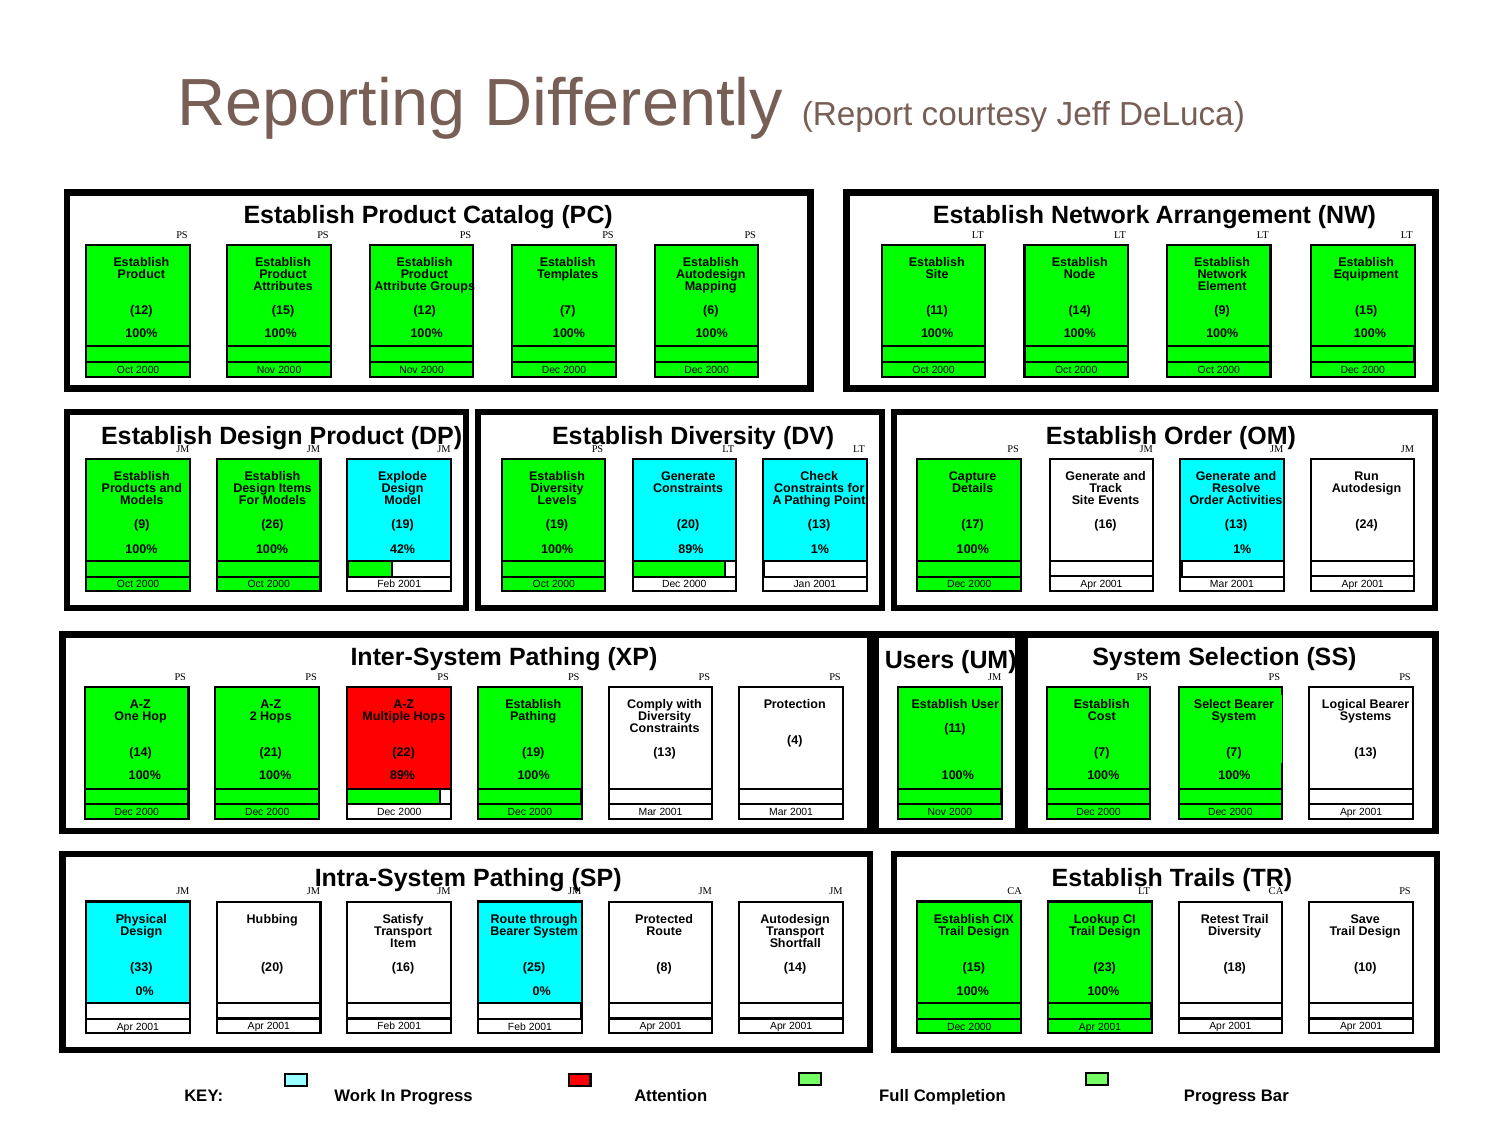

Reporting Differently (Report courtesy Jeff DeLuca)

Establish Product Catalog (PC)
Establish Network Arrangement (NW)

PS
PS
PS
PS
PS
LT
LT
LT
LT

Establish
Product

(12)
Establish
Product
Attributes

(15)
Establish
Product
Attribute Groups

(12)
Establish
Templates

(7)
Establish
Autodesign
Mapping

(6)
Establish
Site

(11)
Establish
Node

(14)
Establish
Network
Element

(9)
Establish
Equipment

(15)
100%
100%
100%
100%
100%
100%
100%
100%
100%

Oct 2000
Nov 2000
Nov 2000
Dec 2000
Dec 2000
Oct 2000
Oct 2000
Oct 2000
Dec 2000

Establish Design Product (DP)

Establish Diversity (DV)

Establish Order (OM)
JM
JM
JM
PS
LT
LT
PS
JM

Generate and
Track
Site Events

(16)

Apr 2001
JM
JM

Run
Autodesign

(24)

Apr 2001

Establish
Products and
Models

(9)
Establish
Design Items
For Models

(26)
Explode
Design
Model

(19)
Establish
Diversity
Levels

(19)
Generate
Constraints

(20)
Check
Constraints for
A Pathing Point

(13)
Capture
Details

(17)
Generate and
Resolve
Order Activities

(13)
100%
100%
42%
100%
89%
1%
100%
1%

Oct 2000
Oct 2000
Feb 2001
Oct 2000
Dec 2000
Jan 2001
Dec 2000
Mar 2001
Inter-System Pathing (XP)
System Selection (SS)

Users (UM)
PS
PS
PS
PS
PS

Comply with
Diversity
Constraints

(13)

Mar 2001
PS

Protection

(4)

Mar 2001
JM
PS
PS
PS

Logical Bearer
Systems

(13)

Apr 2001

A-Z
One Hop

(14)
A-Z
2 Hops

(21)
A-Z
Multiple Hops

(22)
Establish
Pathing

(19)
Establish User

(11)
Establish
Cost

(7)
Select Bearer
System

(7)
100%
100%
89%
100%
100%
100%
100%

Dec 2000
Dec 2000
Dec 2000
Dec 2000
Nov 2000
Dec 2000
Dec 2000

Intra-System Pathing (SP)

Establish Trails (TR)
JM
JM

Hubbing

(20)

Apr 2001
JM

Satisfy
Transport
Item

(16)

Feb 2001
JM
JM

Protected
Route

(8)

Apr 2001
JM

Autodesign
Transport
Shortfall

(14)

Apr 2001
CA
LT
CA

Retest Trail
Diversity

(18)

Apr 2001
PS

Save
Trail Design

(10)

Apr 2001

Physical
Design

(33)
Route through
Bearer System

(25)
Establish CIX
Trail Design

(15)
Lookup CI
Trail Design

(23)
0%
0%
100%
100%

Apr 2001
Feb 2001
Dec 2000
Apr 2001

KEY:	Work In Progress		Attention	                    Full Completion	                     Progress Bar